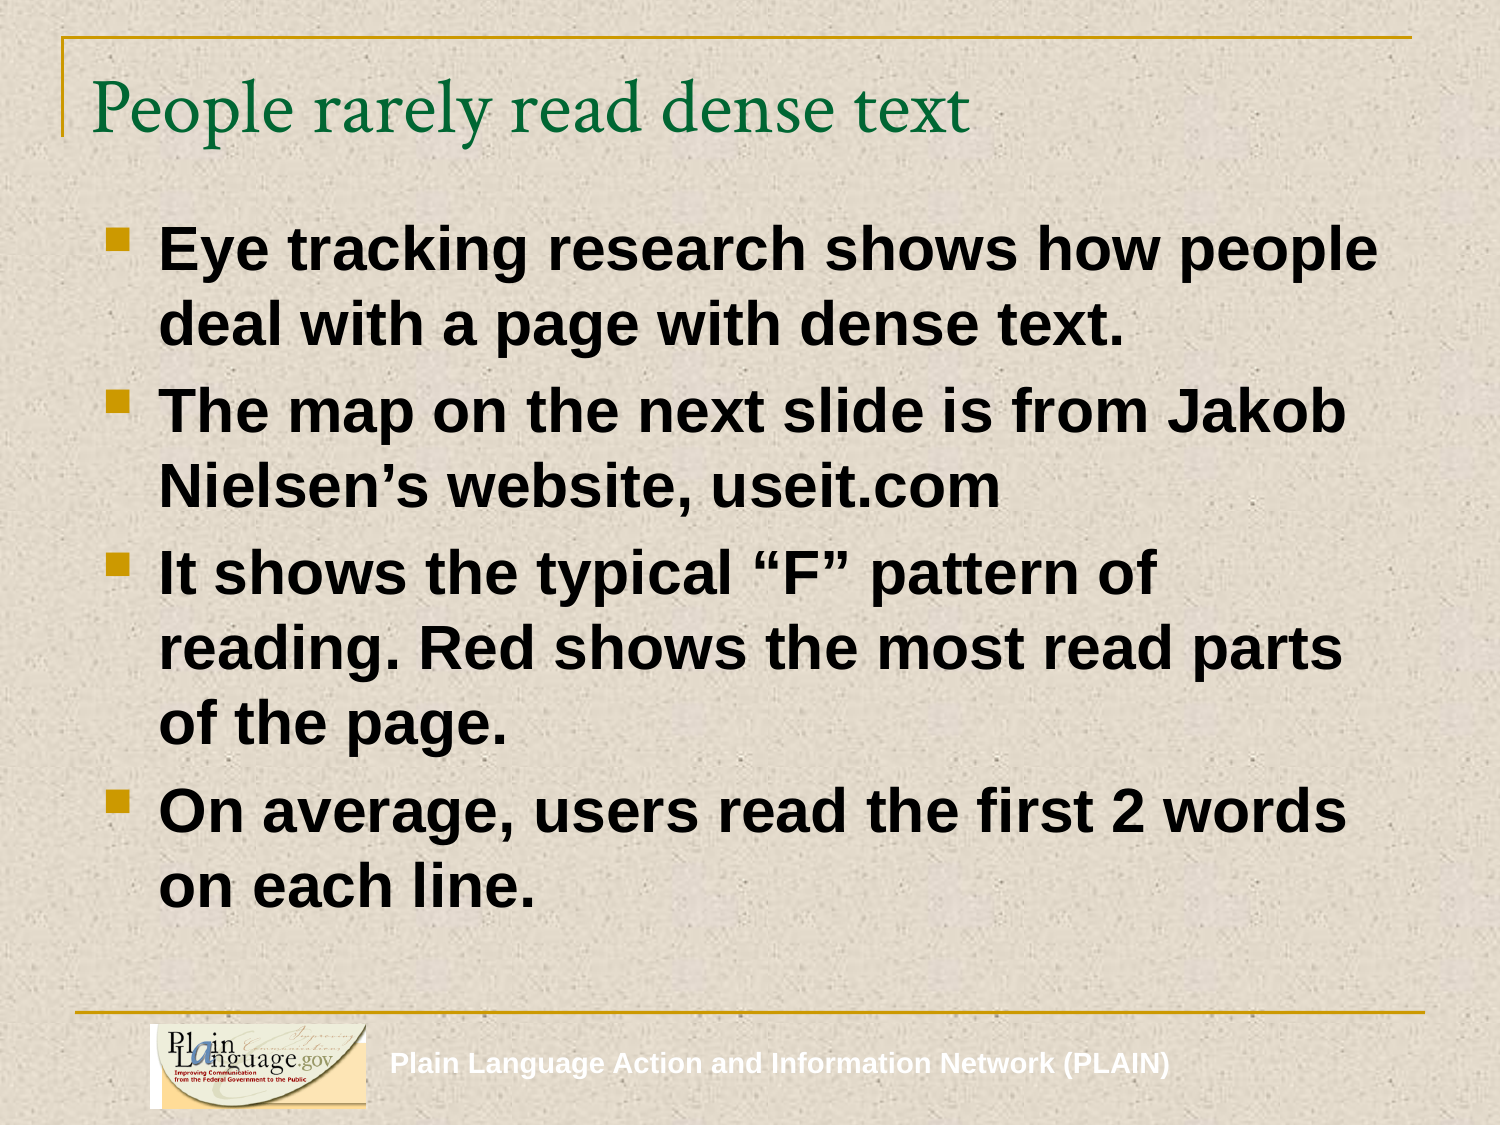

# People rarely read dense text
Eye tracking research shows how people deal with a page with dense text.
The map on the next slide is from Jakob Nielsen’s website, useit.com
It shows the typical “F” pattern of reading. Red shows the most read parts of the page.
On average, users read the first 2 words on each line.